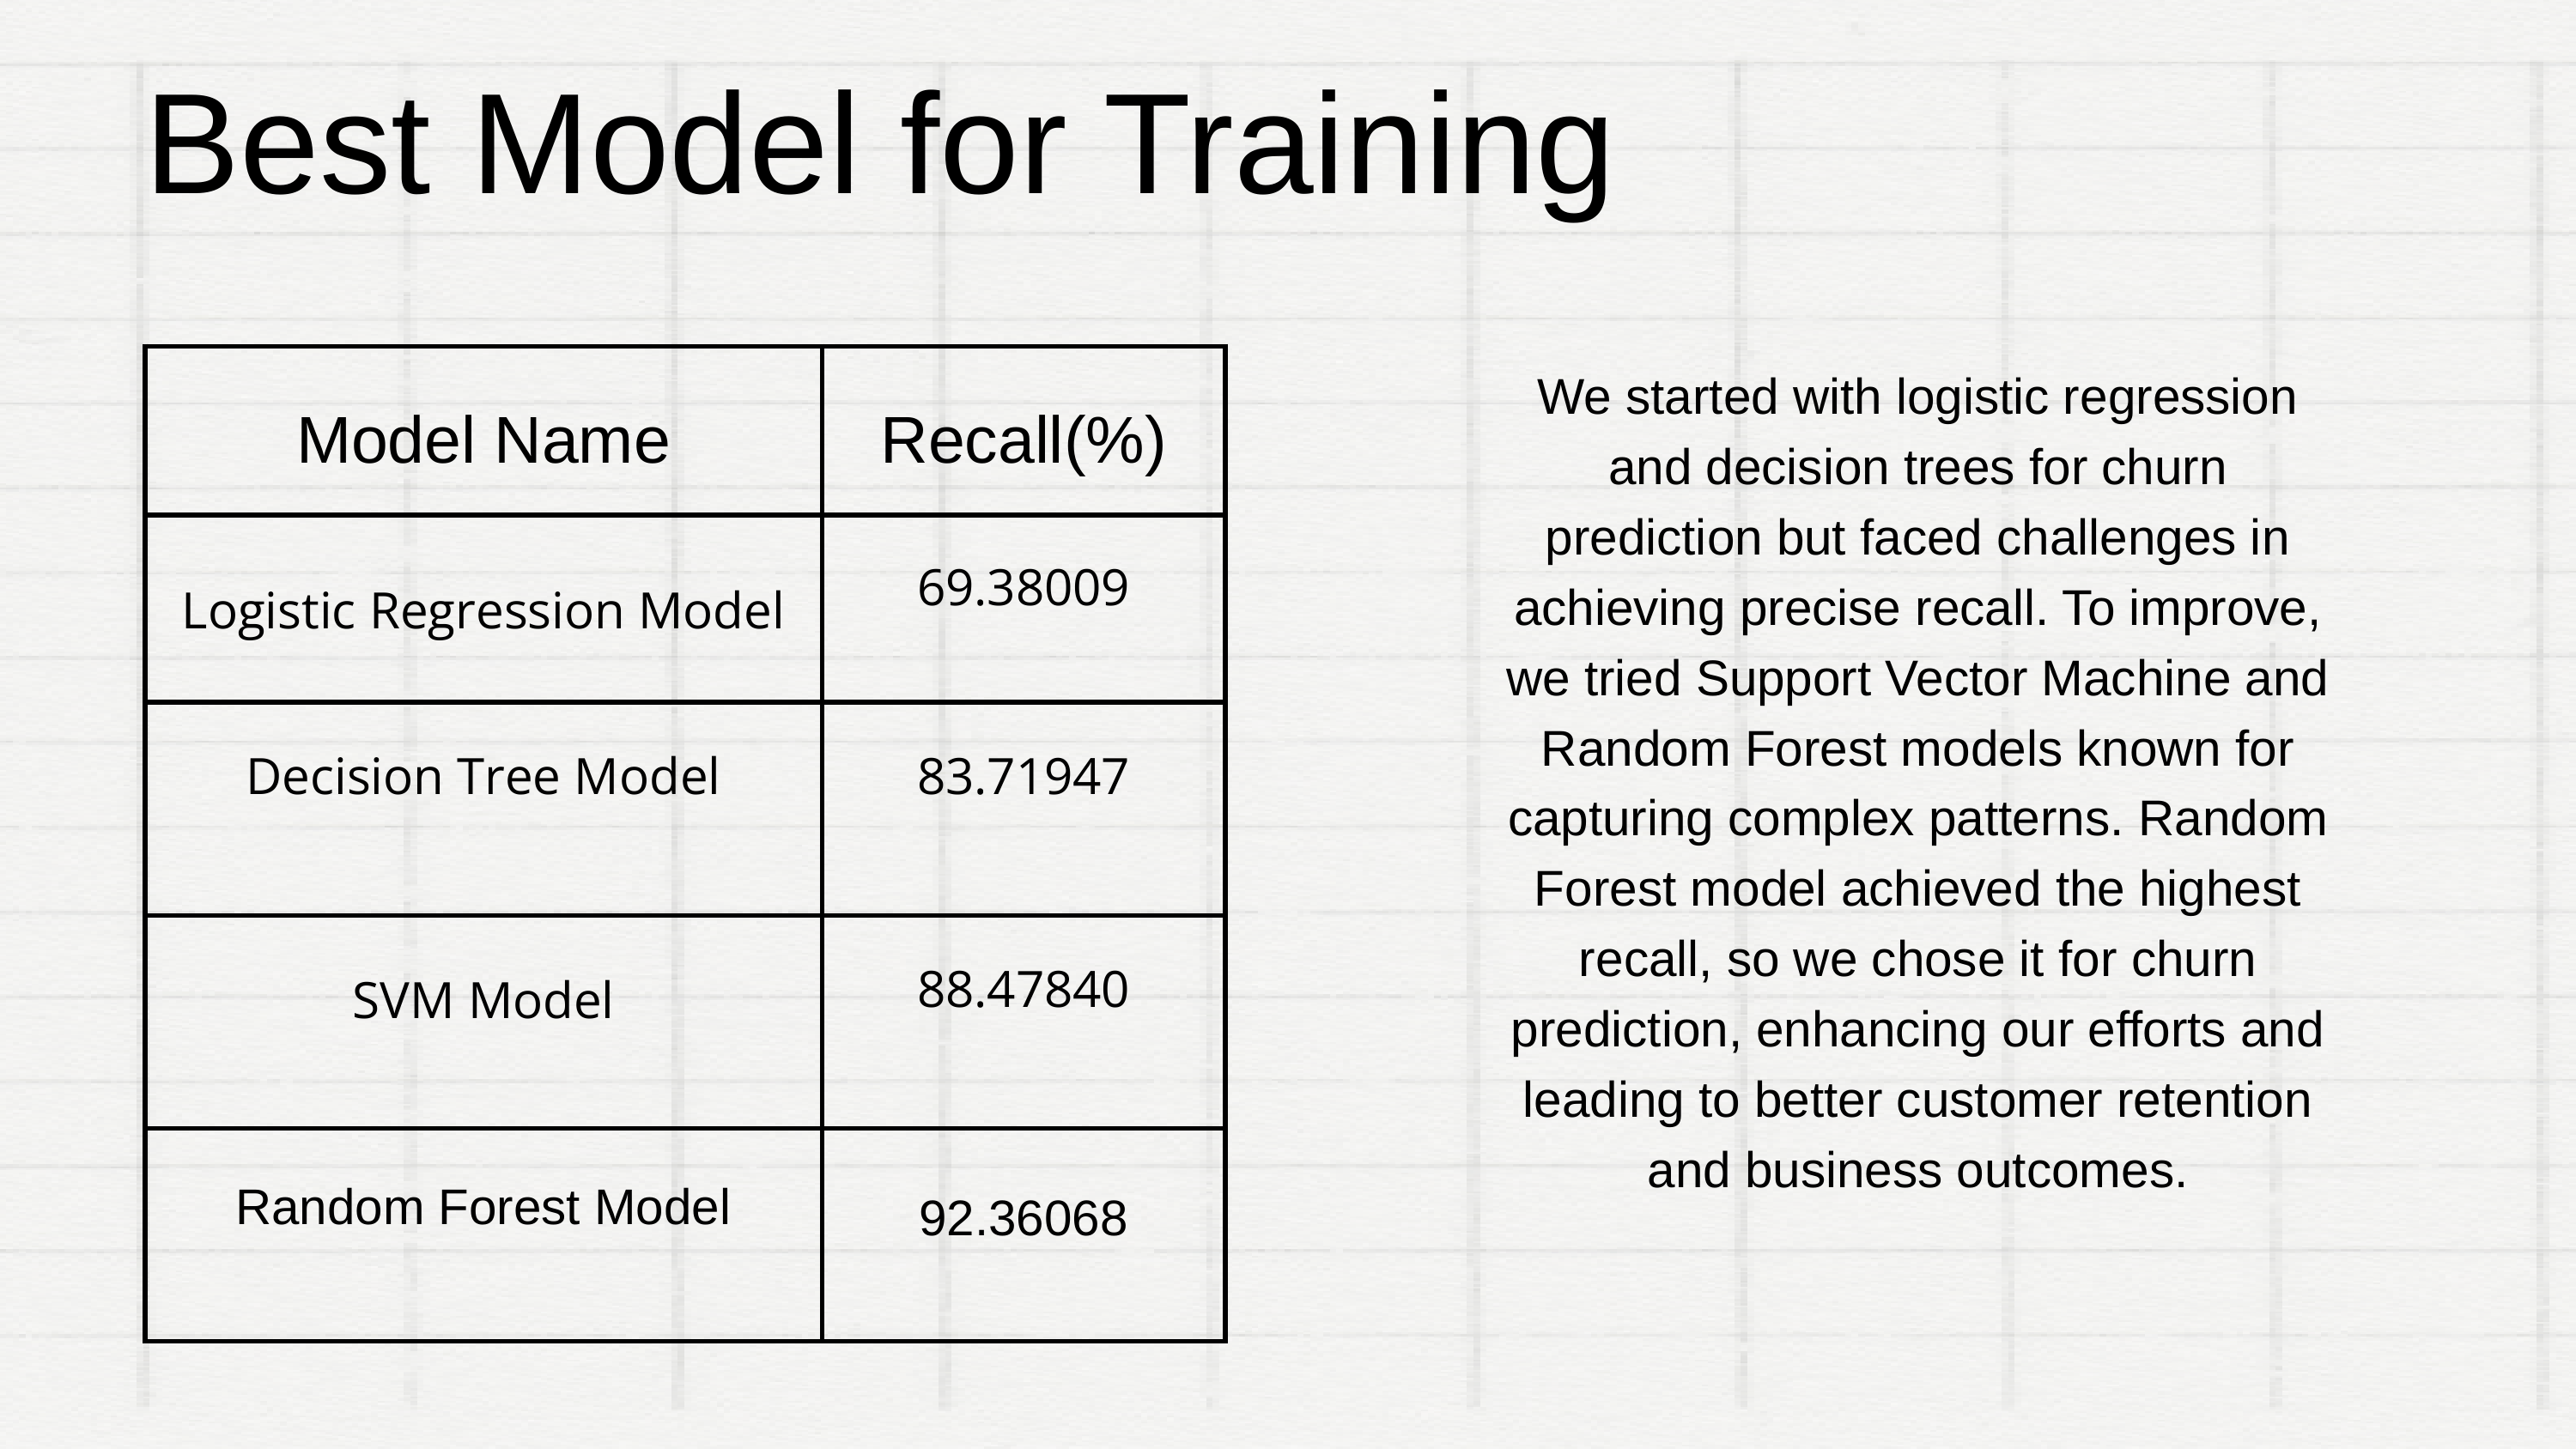

Best Model for Training
| Model Name | Recall(%) |
| --- | --- |
| Logistic Regression Model | 69.38009 |
| Decision Tree Model | 83.71947 |
| SVM Model | 88.47840 |
| Random Forest Model | 92.36068 |
We started with logistic regression and decision trees for churn prediction but faced challenges in achieving precise recall. To improve, we tried Support Vector Machine and Random Forest models known for capturing complex patterns. Random Forest model achieved the highest recall, so we chose it for churn prediction, enhancing our efforts and leading to better customer retention and business outcomes.